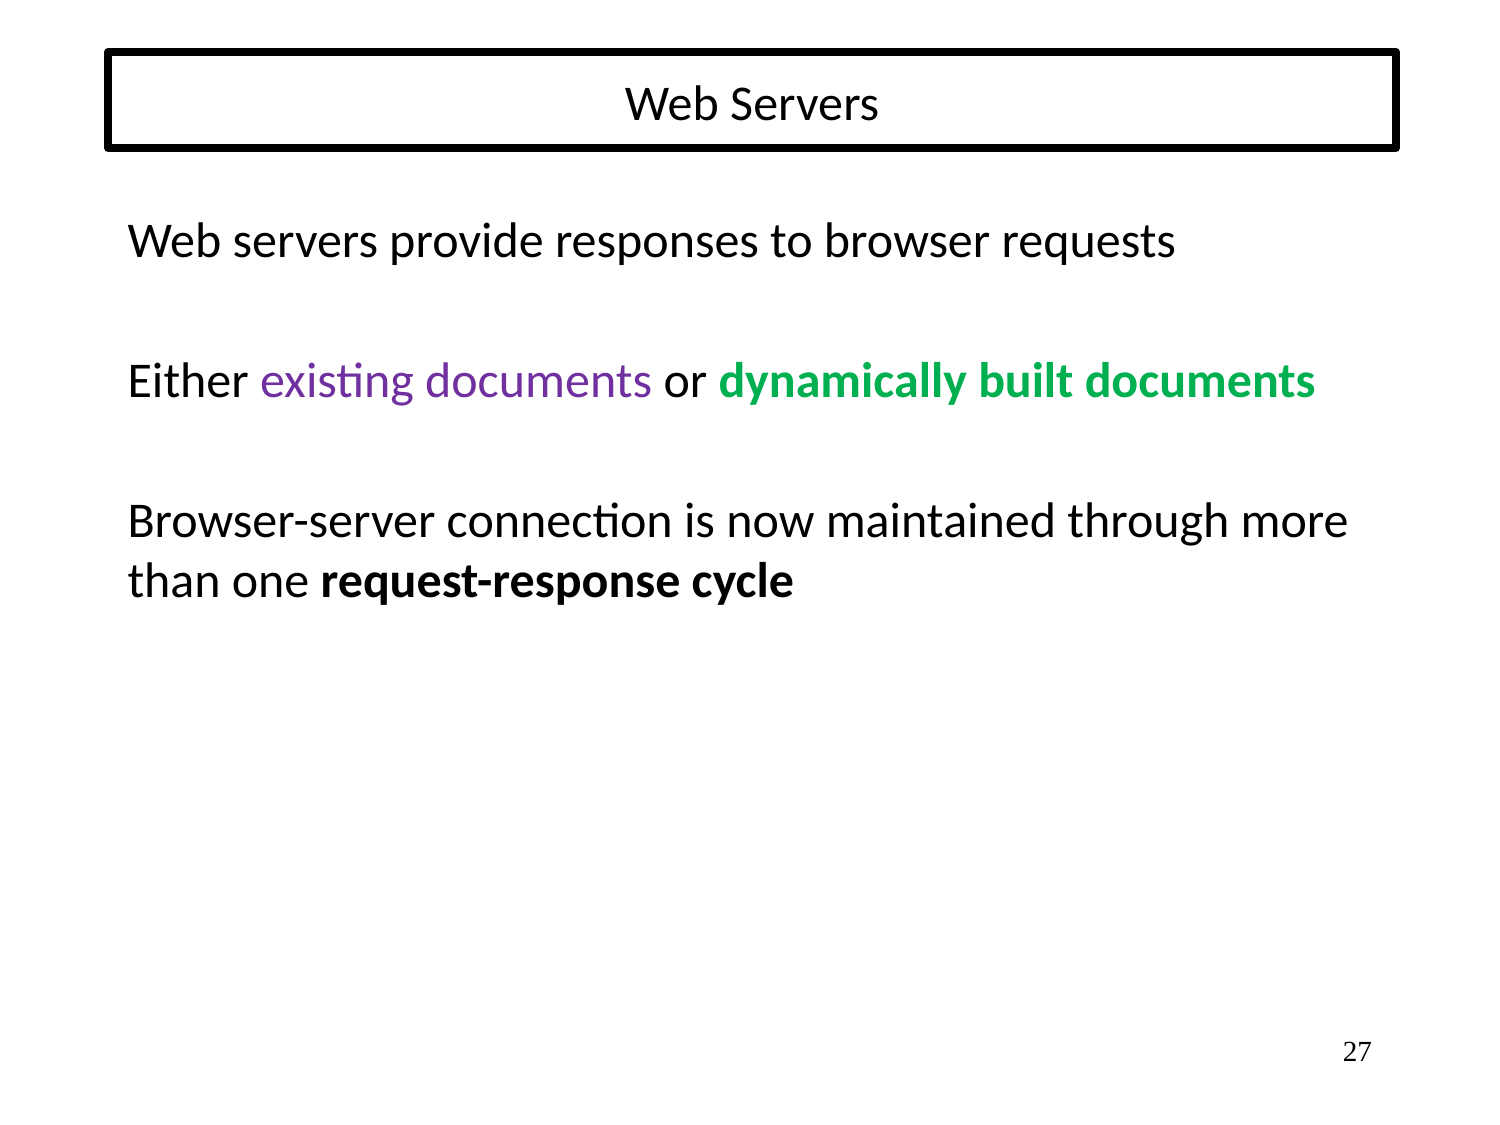

# Web Servers
Web servers provide responses to browser requests

Either existing documents or dynamically built documents

Browser-server connection is now maintained through more than one request-response cycle
27